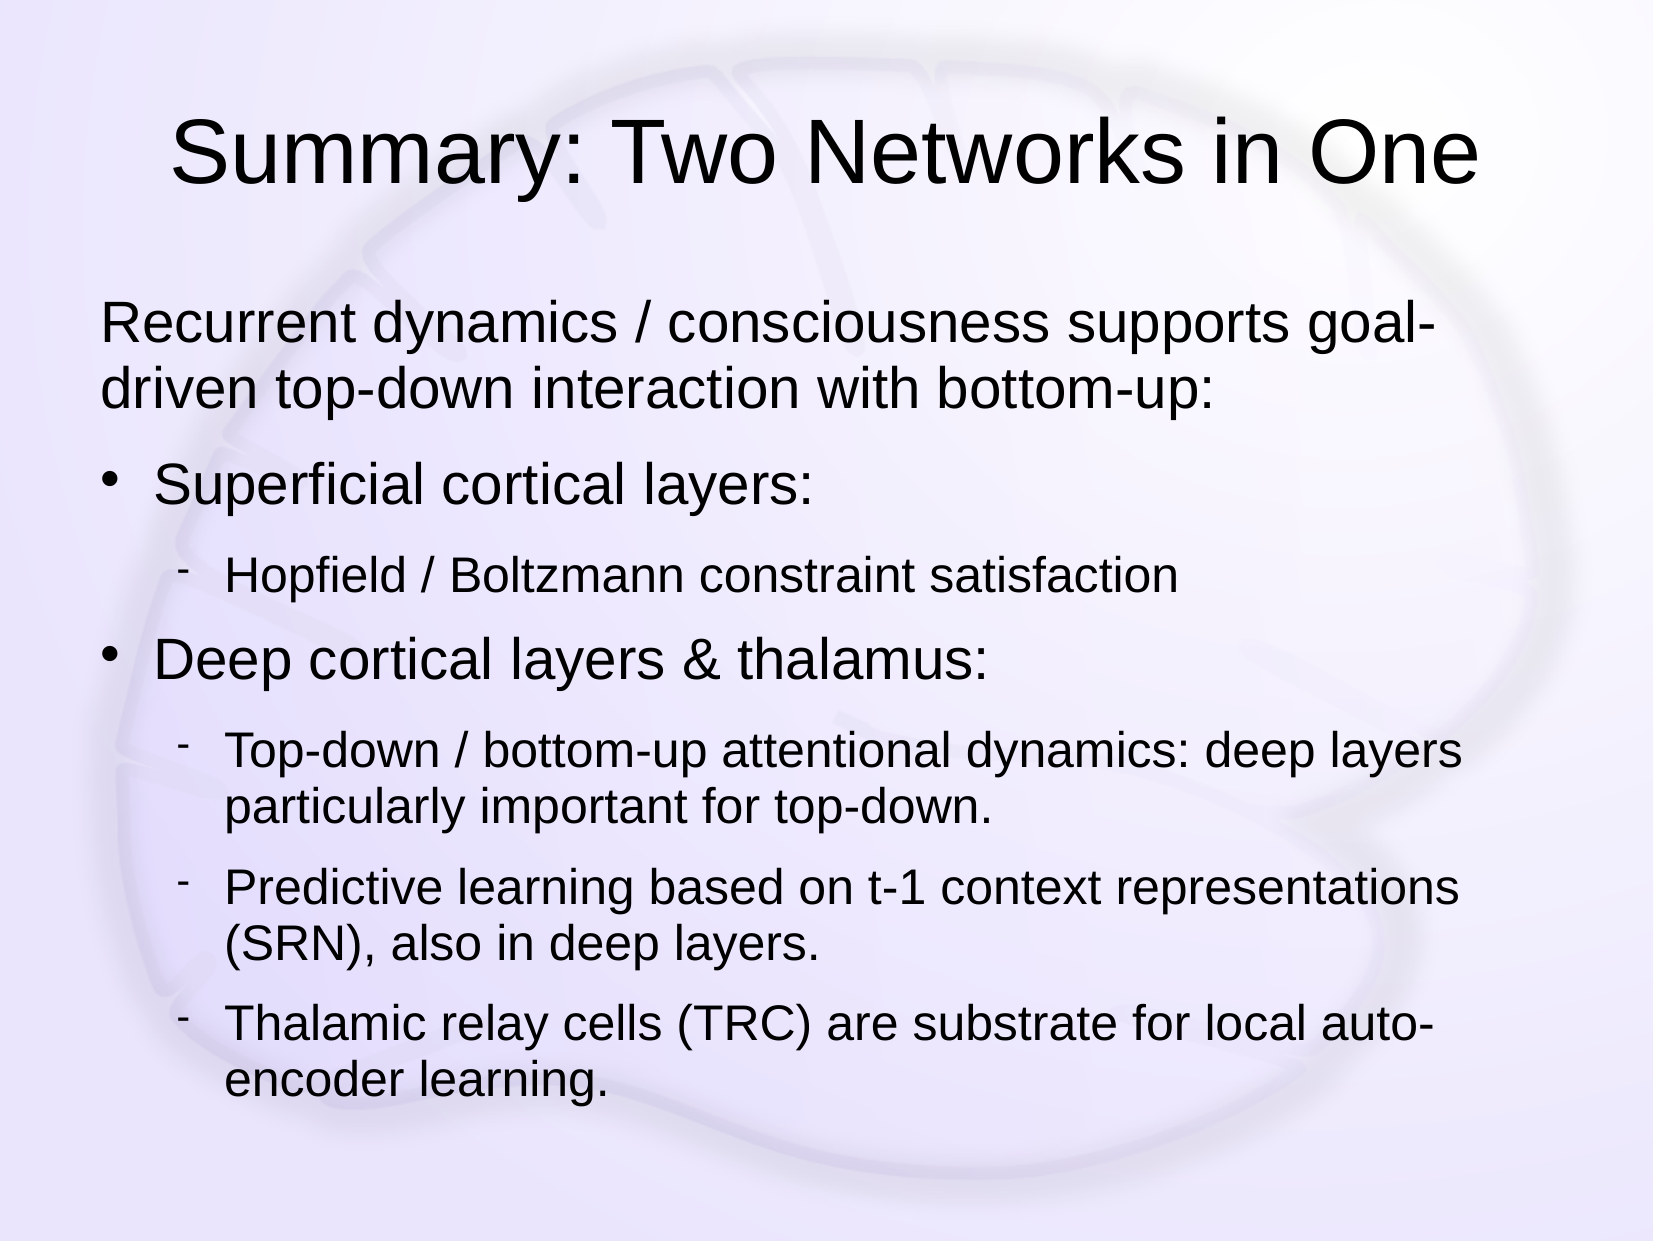

# Summary: Two Networks in One
Recurrent dynamics / consciousness supports goal-driven top-down interaction with bottom-up:
Superficial cortical layers:
Hopfield / Boltzmann constraint satisfaction
Deep cortical layers & thalamus:
Top-down / bottom-up attentional dynamics: deep layers particularly important for top-down.
Predictive learning based on t-1 context representations (SRN), also in deep layers.
Thalamic relay cells (TRC) are substrate for local auto-encoder learning.